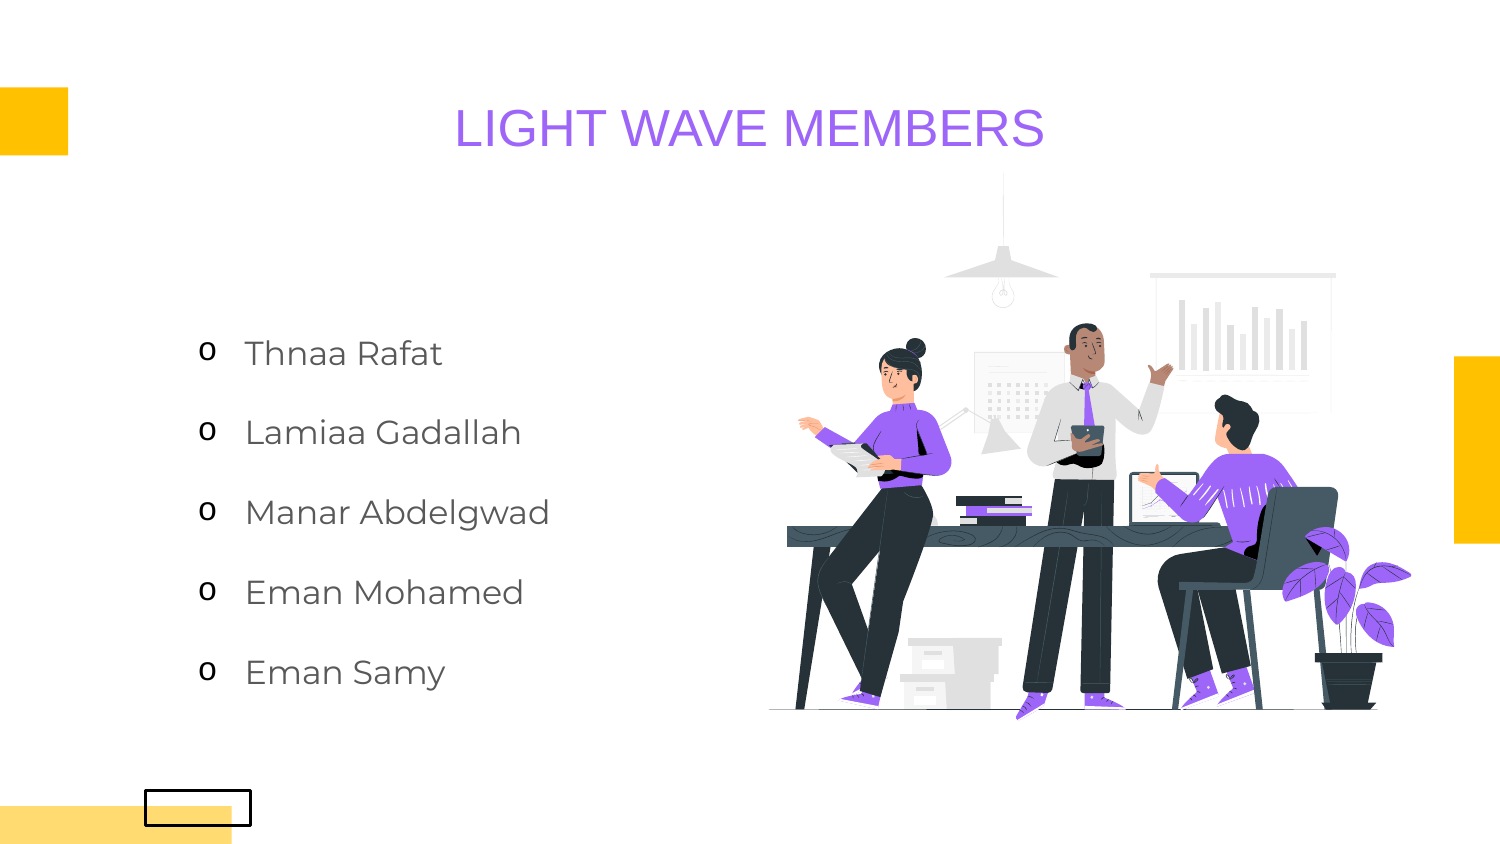

# LIGHT WAVE MEMBERS

Thnaa Rafat
Lamiaa Gadallah
Manar Abdelgwad
Eman Mohamed
Eman Samy